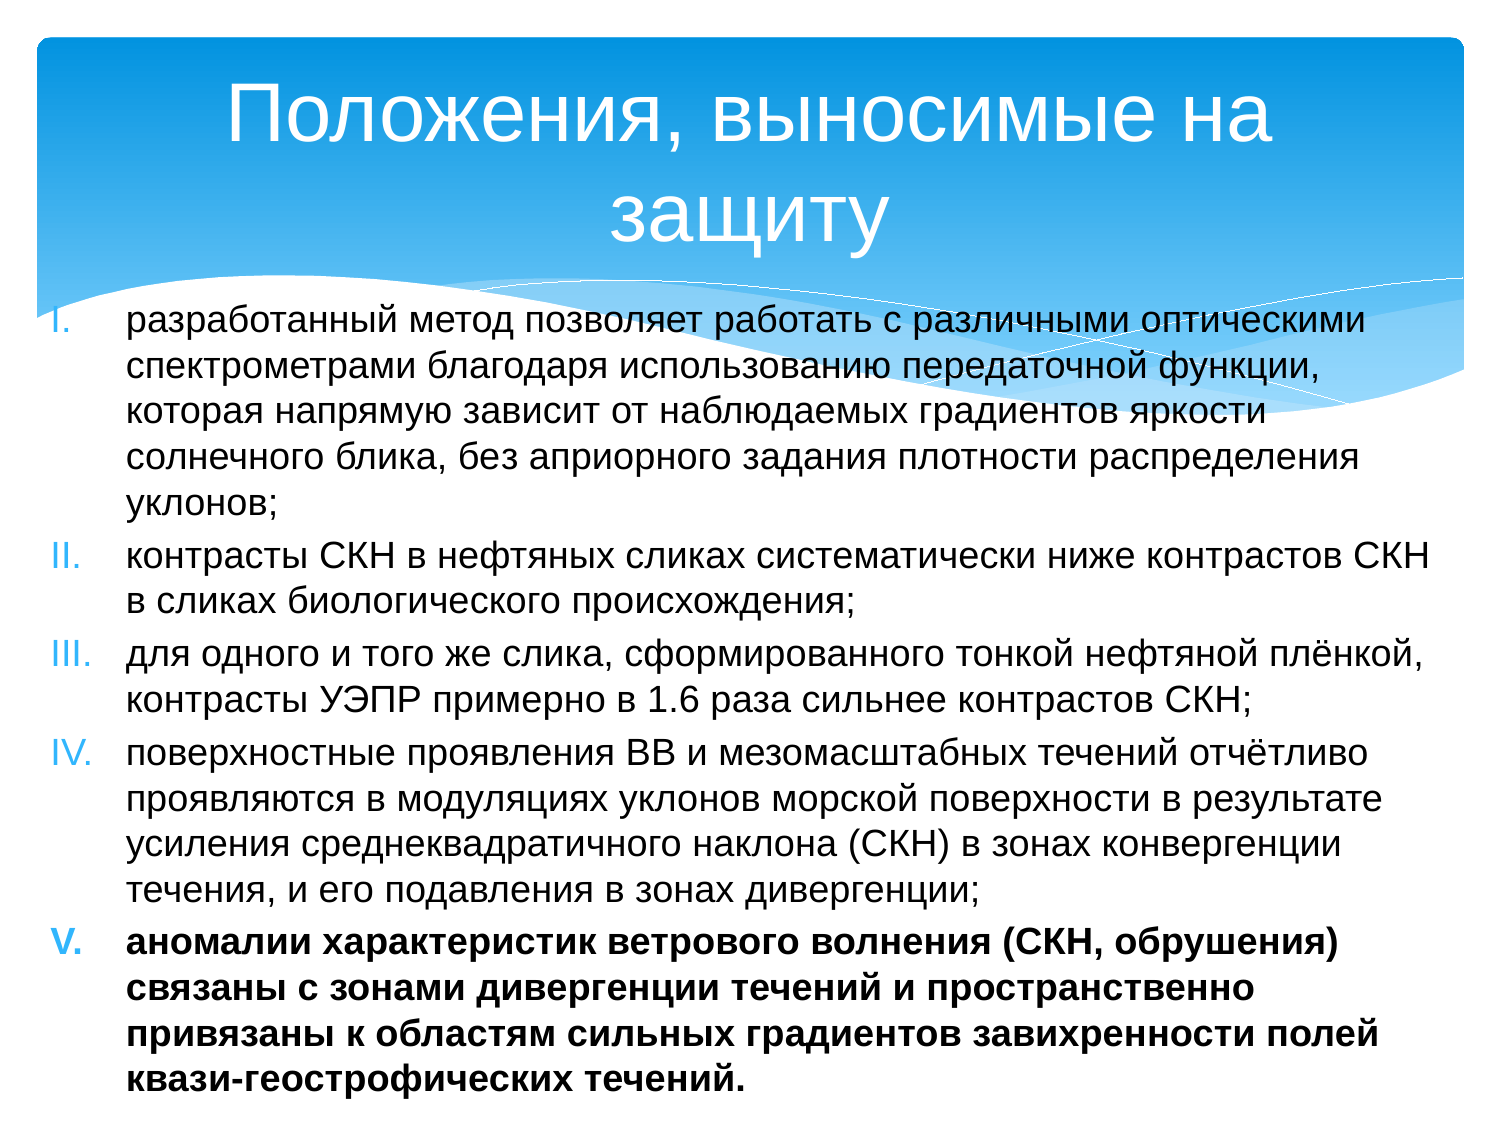

# Положения, выносимые на защиту
разработанный метод позволяет работать с различными оптическими спектрометрами благодаря использованию передаточной функции, которая напрямую зависит от наблюдаемых градиентов яркости солнечного блика, без априорного задания плотности распределения уклонов;
контрасты СКН в нефтяных сликах систематически ниже контрастов СКН в сликах биологического происхождения;
для одного и того же слика, сформированного тонкой нефтяной плёнкой, контрасты УЭПР примерно в 1.6 раза сильнее контрастов СКН;
поверхностные проявления ВВ и мезомасштабных течений отчётливо проявляются в модуляциях уклонов морской поверхности в результате усиления среднеквадратичного наклона (СКН) в зонах конвергенции течения, и его подавления в зонах дивергенции;
аномалии характеристик ветрового волнения (СКН, обрушения) связаны с зонами дивергенции течений и пространственно привязаны к областям сильных градиентов завихренности полей квази-геострофических течений.